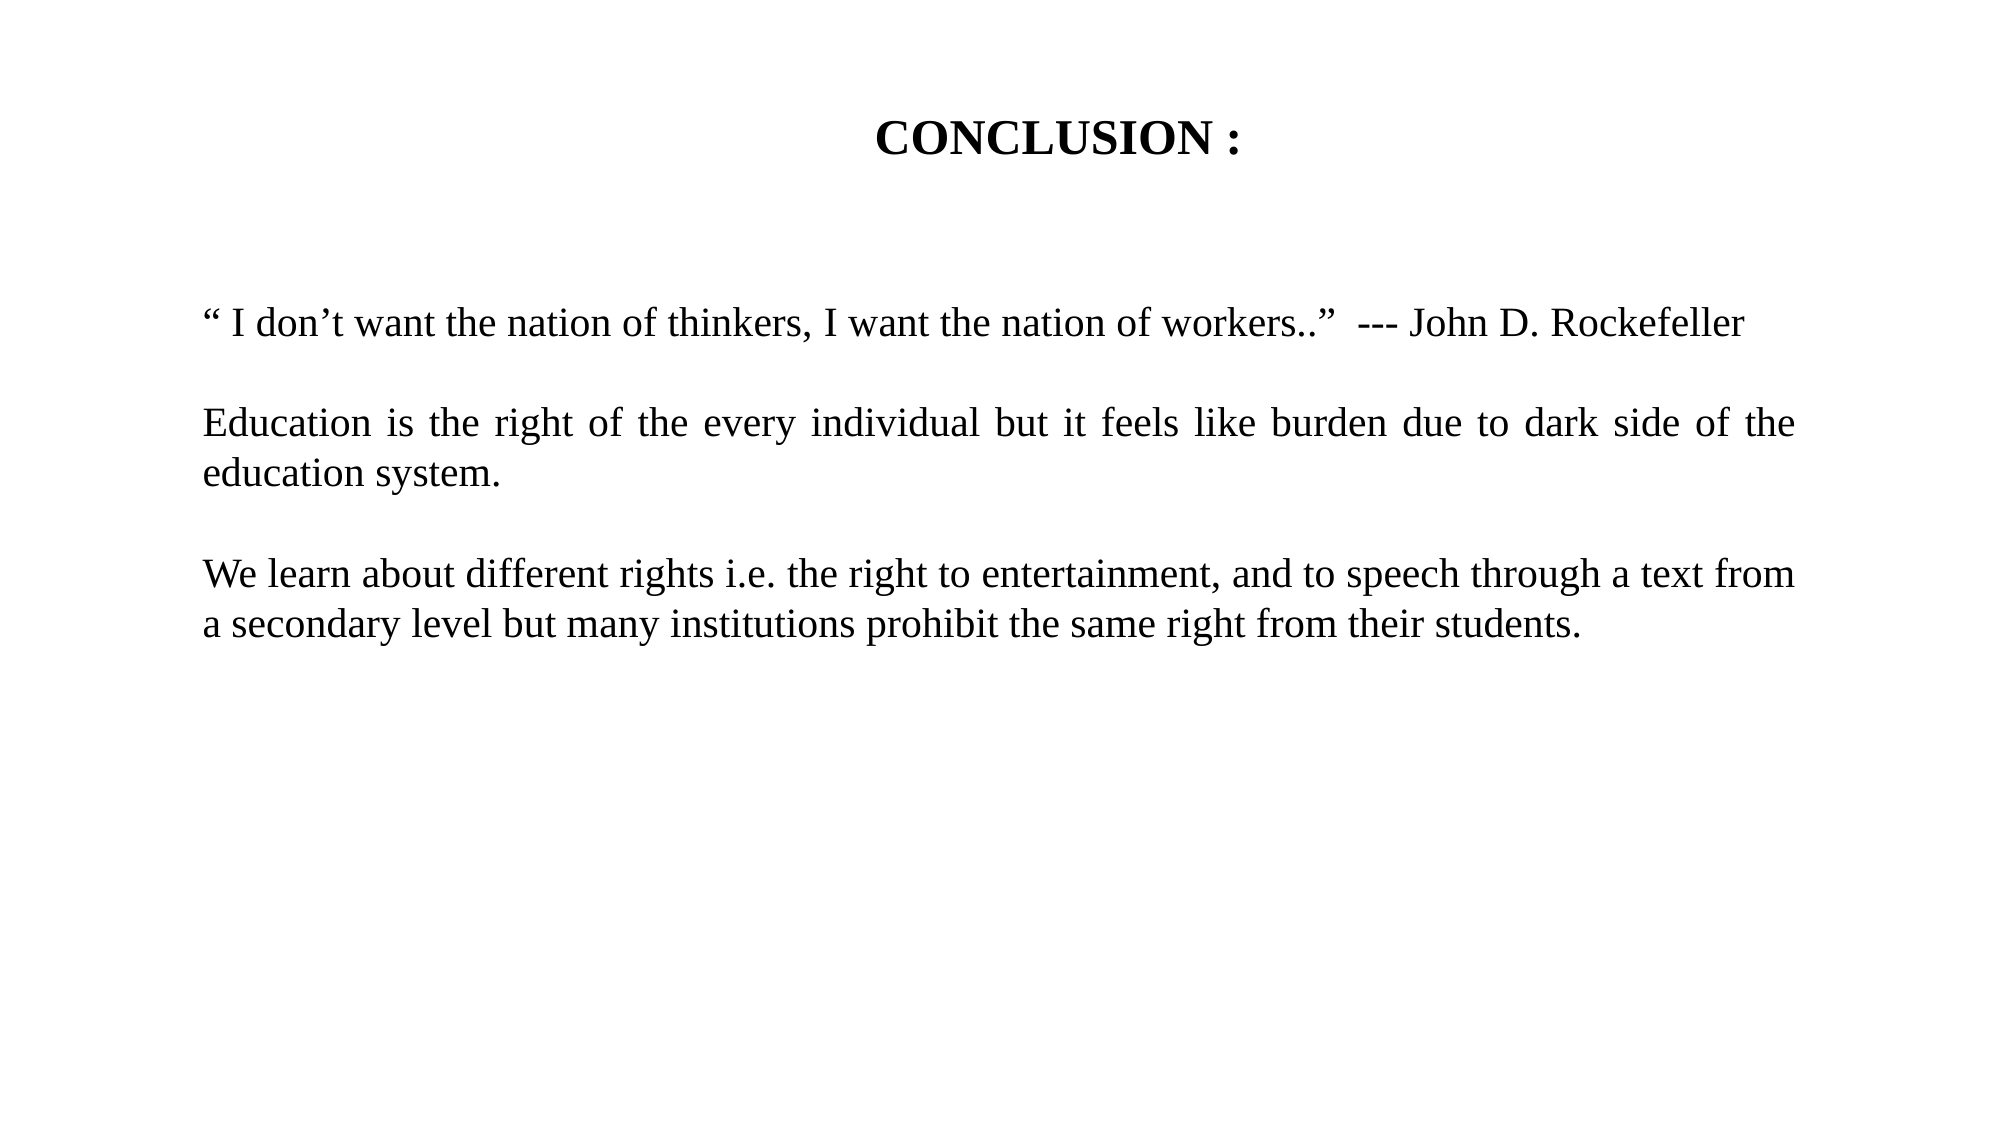

CONCLUSION :
“ I don’t want the nation of thinkers, I want the nation of workers..”  --- John D. Rockefeller

Education is the right of the every individual but it feels like burden due to dark side of the education system.

We learn about different rights i.e. the right to entertainment, and to speech through a text from a secondary level but many institutions prohibit the same right from their students.